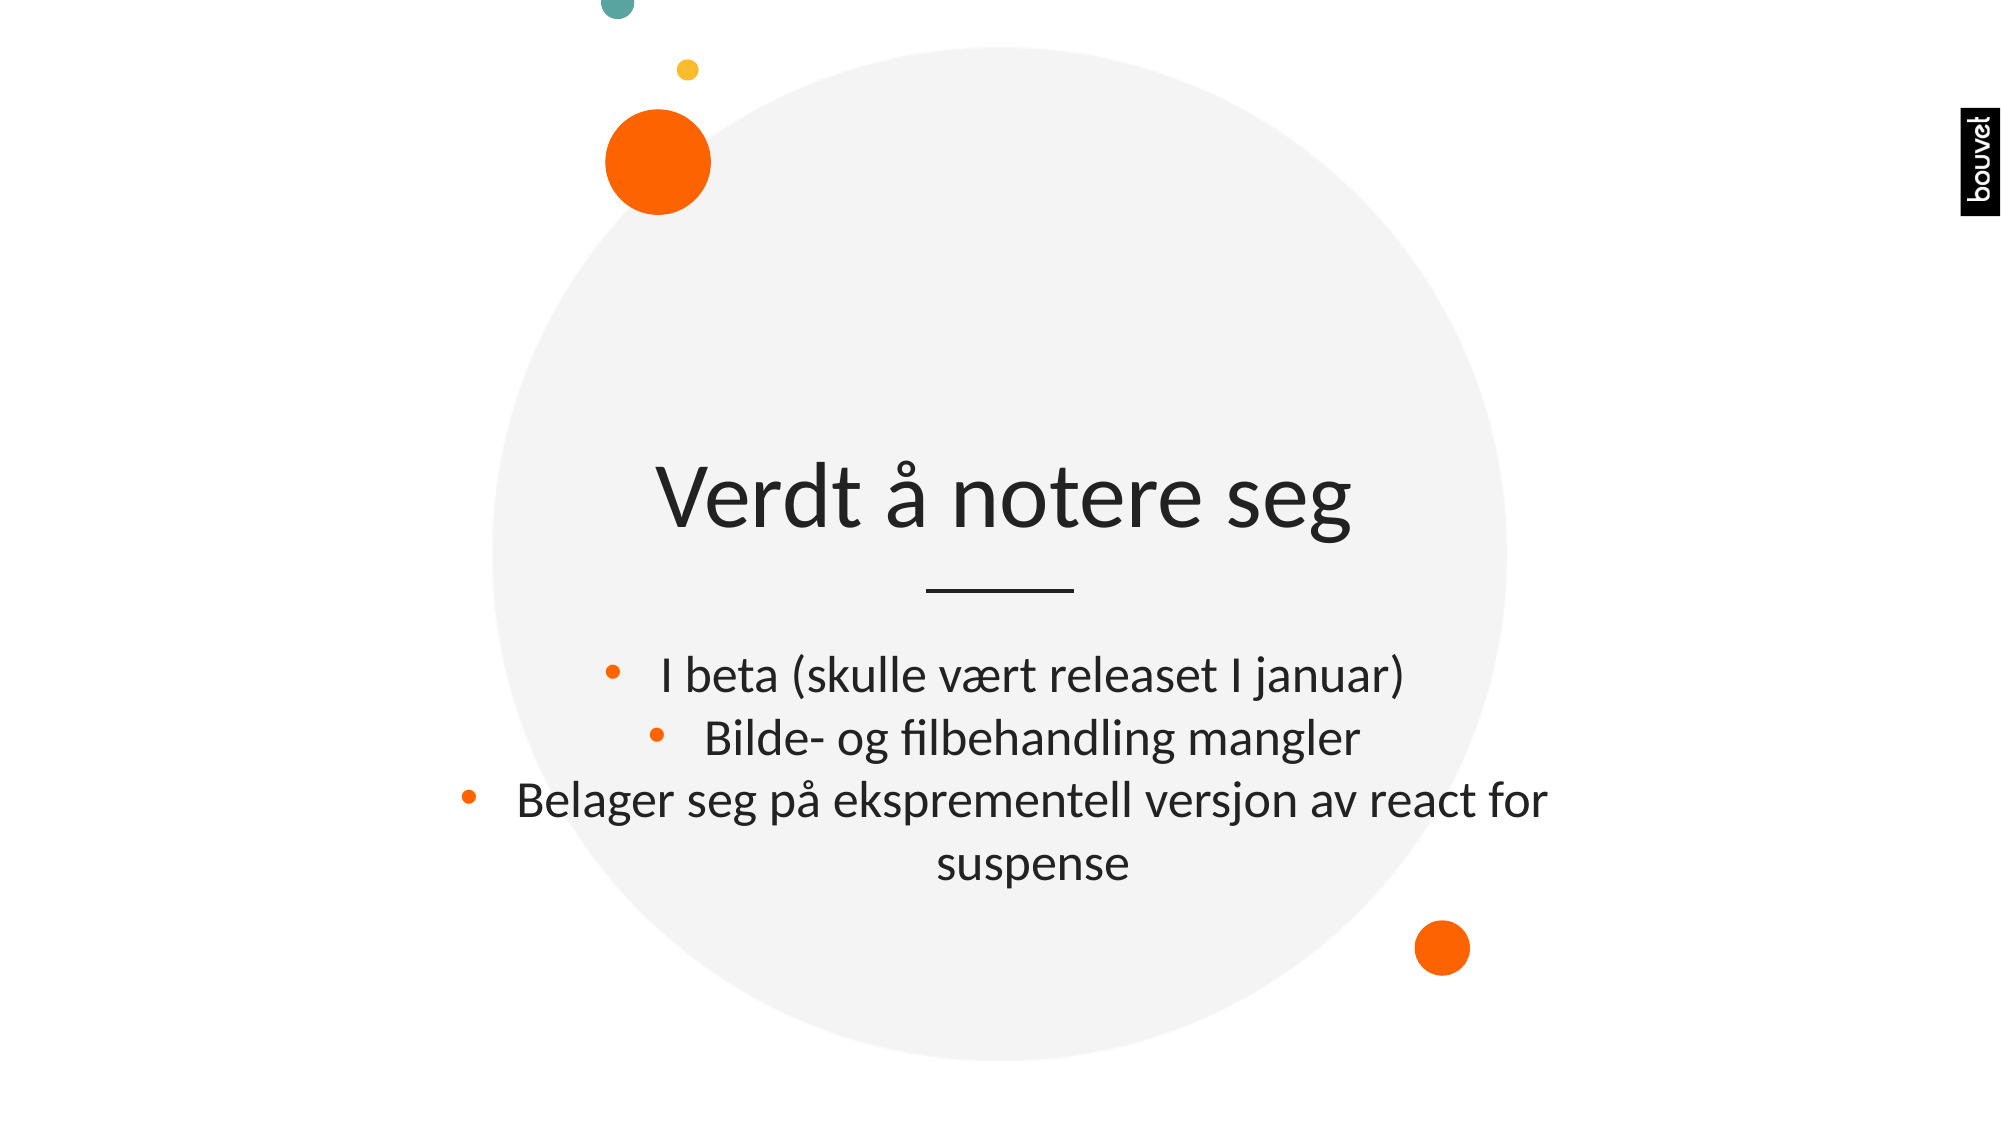

# Verdt å notere seg
I beta (skulle vært releaset I januar)
Bilde- og filbehandling mangler
Belager seg på eksprementell versjon av react for suspense